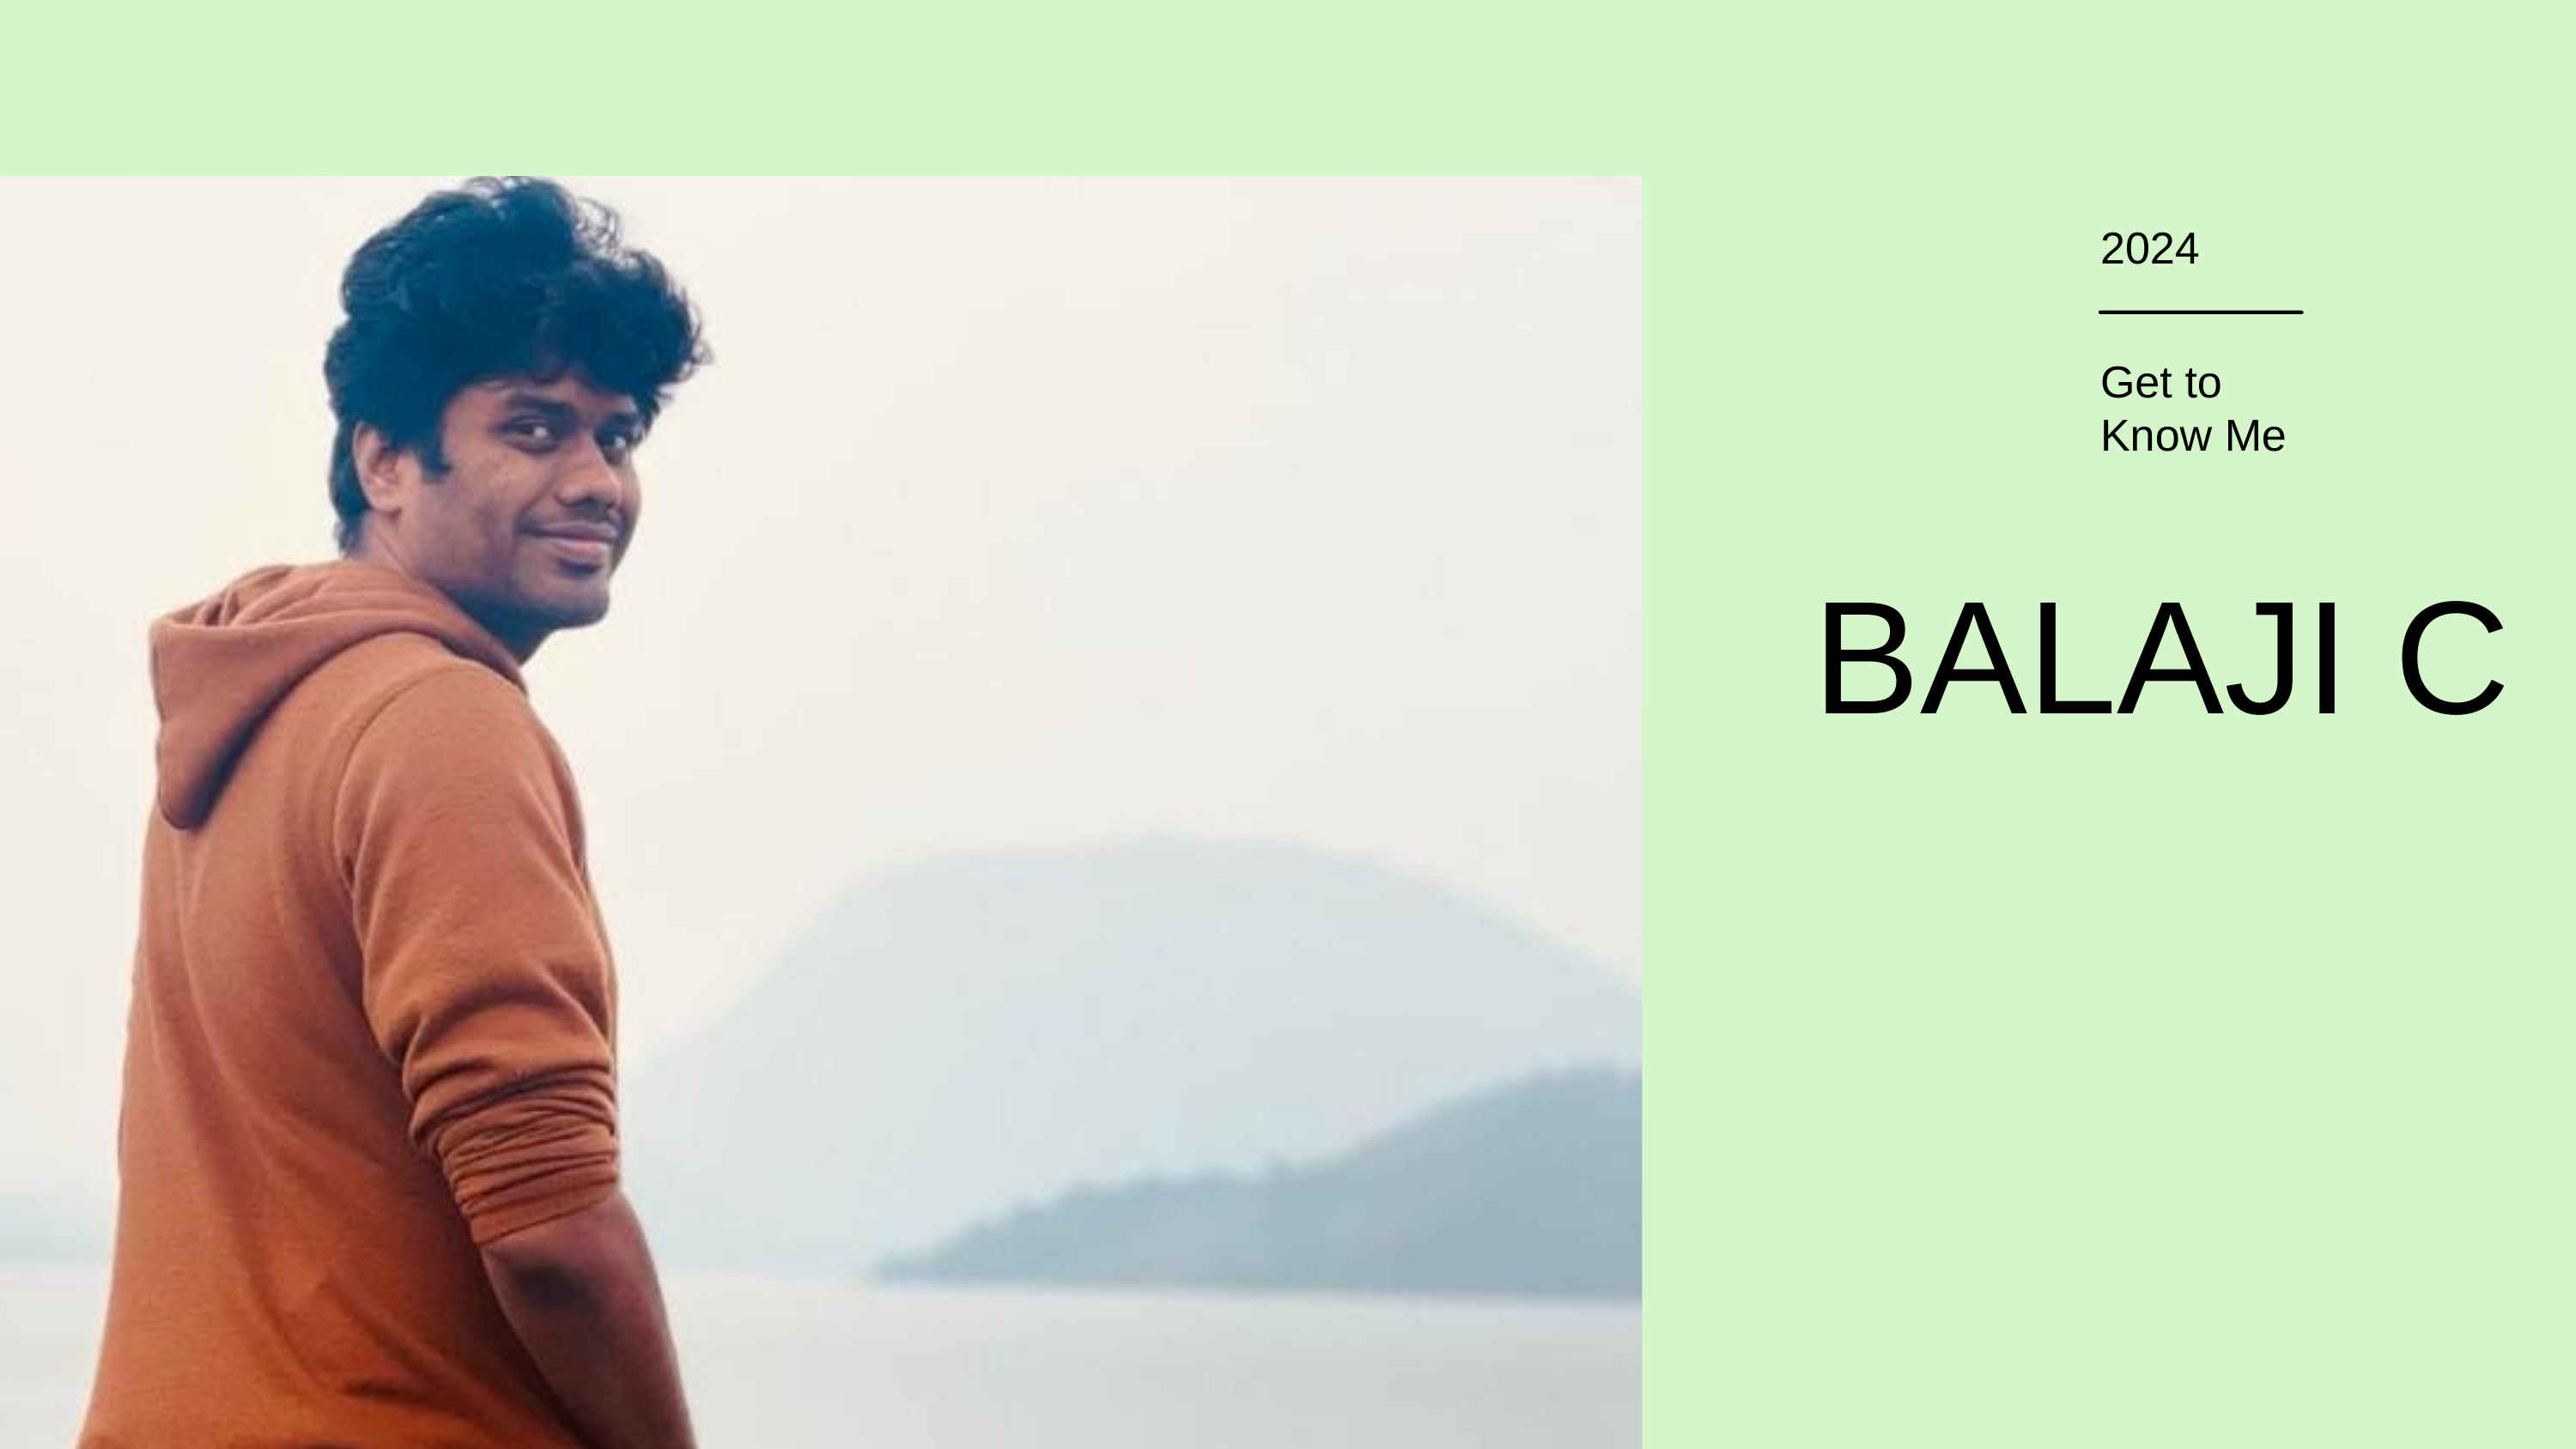

2024

Get to Know Me
BALAJI C